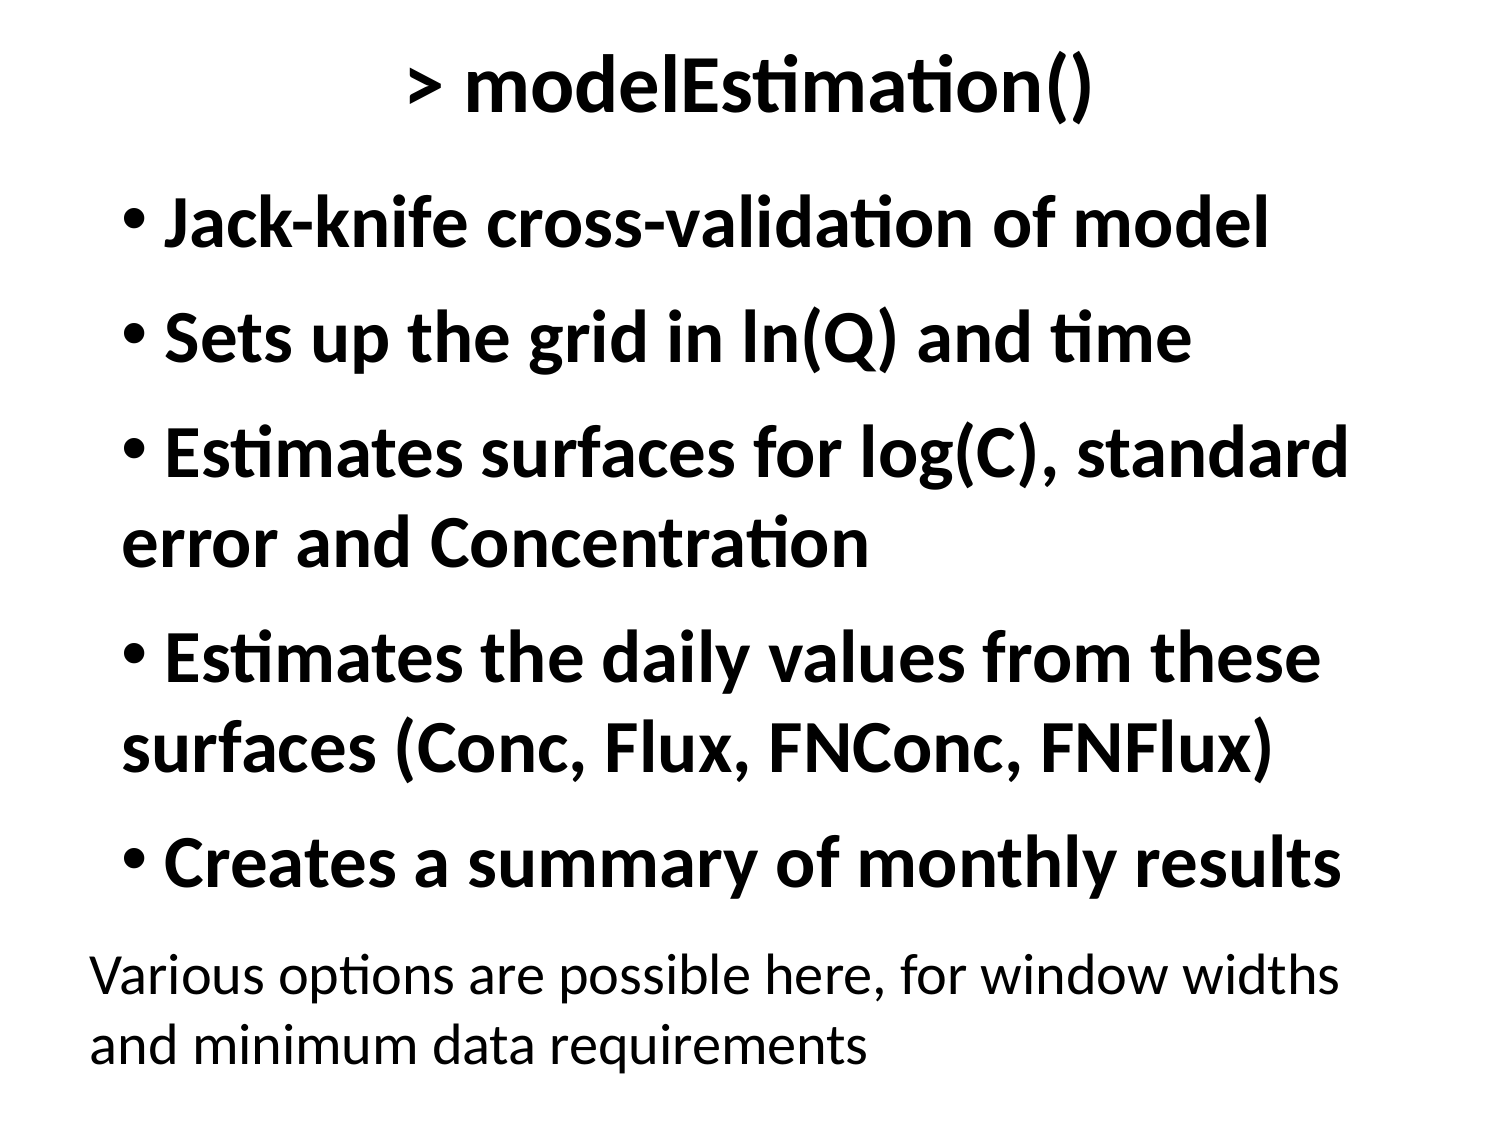

# > modelEstimation()
 Jack-knife cross-validation of model
 Sets up the grid in ln(Q) and time
 Estimates surfaces for log(C), standard error and Concentration
 Estimates the daily values from these surfaces (Conc, Flux, FNConc, FNFlux)
 Creates a summary of monthly results
Various options are possible here, for window widths and minimum data requirements